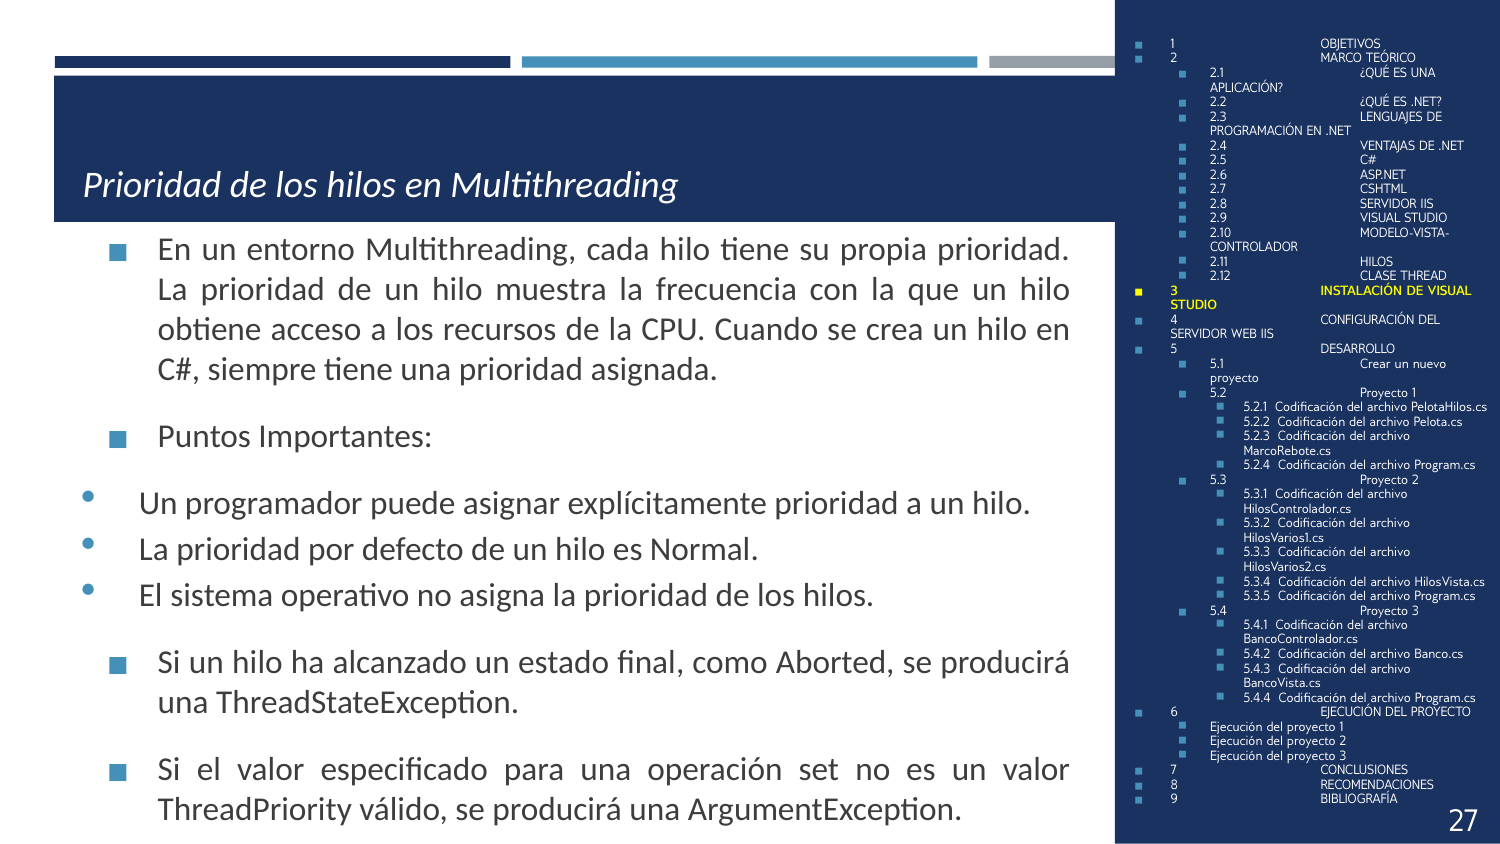

1	OBJETIVOS
2	MARCO TEÓRICO
2.1	¿QUÉ ES UNA APLICACIÓN?
2.2	¿QUÉ ES .NET?
2.3	LENGUAJES DE PROGRAMACIÓN EN .NET
2.4	VENTAJAS DE .NET
2.5	C#
2.6	ASP.NET
2.7	CSHTML
2.8	SERVIDOR IIS
2.9	VISUAL STUDIO
2.10	MODELO-VISTA-CONTROLADOR
2.11	HILOS
2.12	CLASE THREAD
3	INSTALACIÓN DE VISUAL STUDIO
4	CONFIGURACIÓN DEL SERVIDOR WEB IIS
5	DESARROLLO
5.1	Crear un nuevo proyecto
5.2	Proyecto 1
5.2.1  Codificación del archivo PelotaHilos.cs
5.2.2  Codificación del archivo Pelota.cs
5.2.3  Codificación del archivo MarcoRebote.cs
5.2.4  Codificación del archivo Program.cs
5.3	Proyecto 2
5.3.1  Codificación del archivo HilosControlador.cs
5.3.2  Codificación del archivo HilosVarios1.cs
5.3.3  Codificación del archivo HilosVarios2.cs
5.3.4  Codificación del archivo HilosVista.cs
5.3.5  Codificación del archivo Program.cs
5.4	Proyecto 3
5.4.1  Codificación del archivo BancoControlador.cs
5.4.2  Codificación del archivo Banco.cs
5.4.3  Codificación del archivo BancoVista.cs
5.4.4  Codificación del archivo Program.cs
6	EJECUCIÓN DEL PROYECTO
Ejecución del proyecto 1
Ejecución del proyecto 2
Ejecución del proyecto 3
7	CONCLUSIONES
8	RECOMENDACIONES
9	BIBLIOGRAFÍA
# Prioridad de los hilos en Multithreading
En un entorno Multithreading, cada hilo tiene su propia prioridad. La prioridad de un hilo muestra la frecuencia con la que un hilo obtiene acceso a los recursos de la CPU. Cuando se crea un hilo en C#, siempre tiene una prioridad asignada.
Puntos Importantes:
Un programador puede asignar explícitamente prioridad a un hilo.
La prioridad por defecto de un hilo es Normal.
El sistema operativo no asigna la prioridad de los hilos.
Si un hilo ha alcanzado un estado final, como Aborted, se producirá una ThreadStateException.
Si el valor especificado para una operación set no es un valor ThreadPriority válido, se producirá una ArgumentException.
27